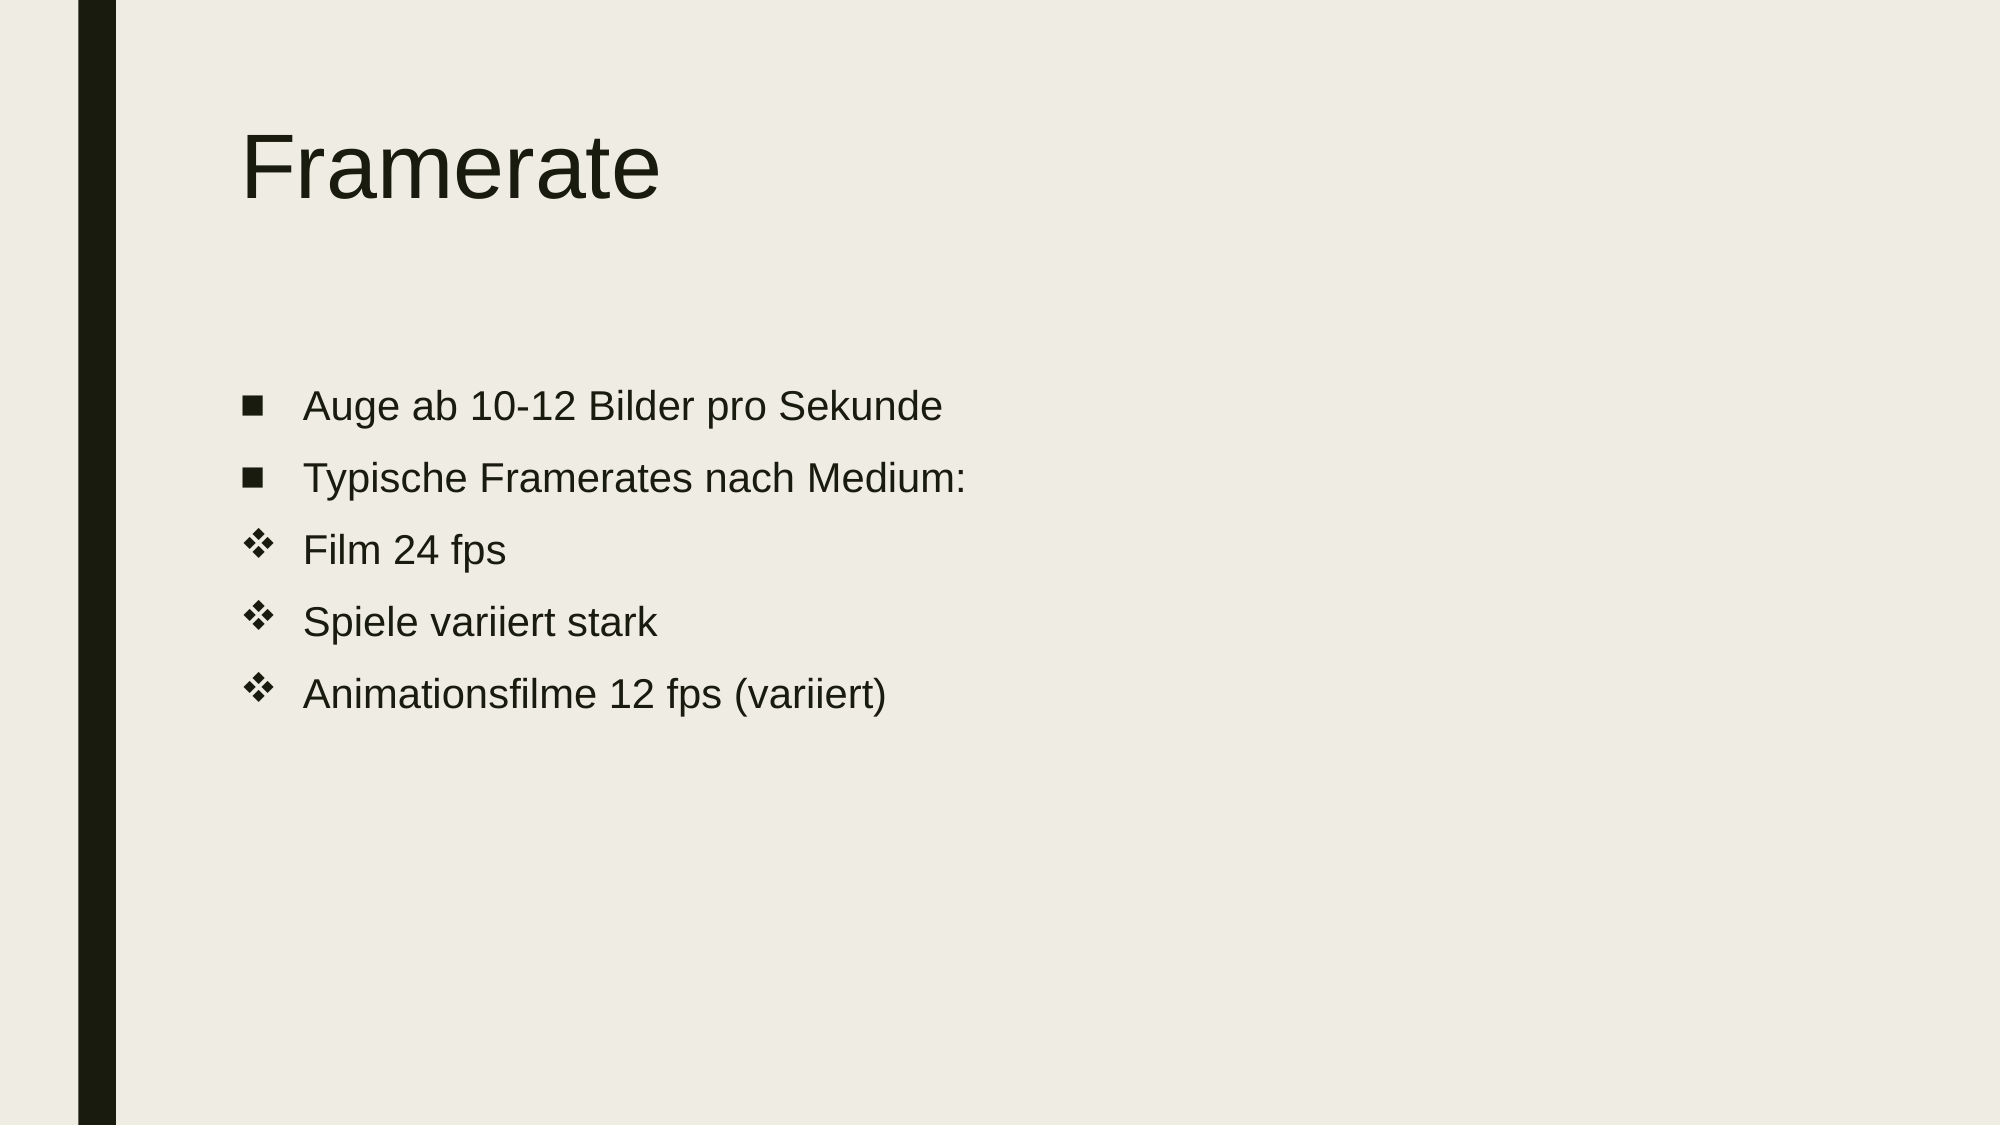

# Framerate
Auge ab 10-12 Bilder pro Sekunde
Typische Framerates nach Medium:
Film 24 fps
Spiele variiert stark
Animationsfilme 12 fps (variiert)